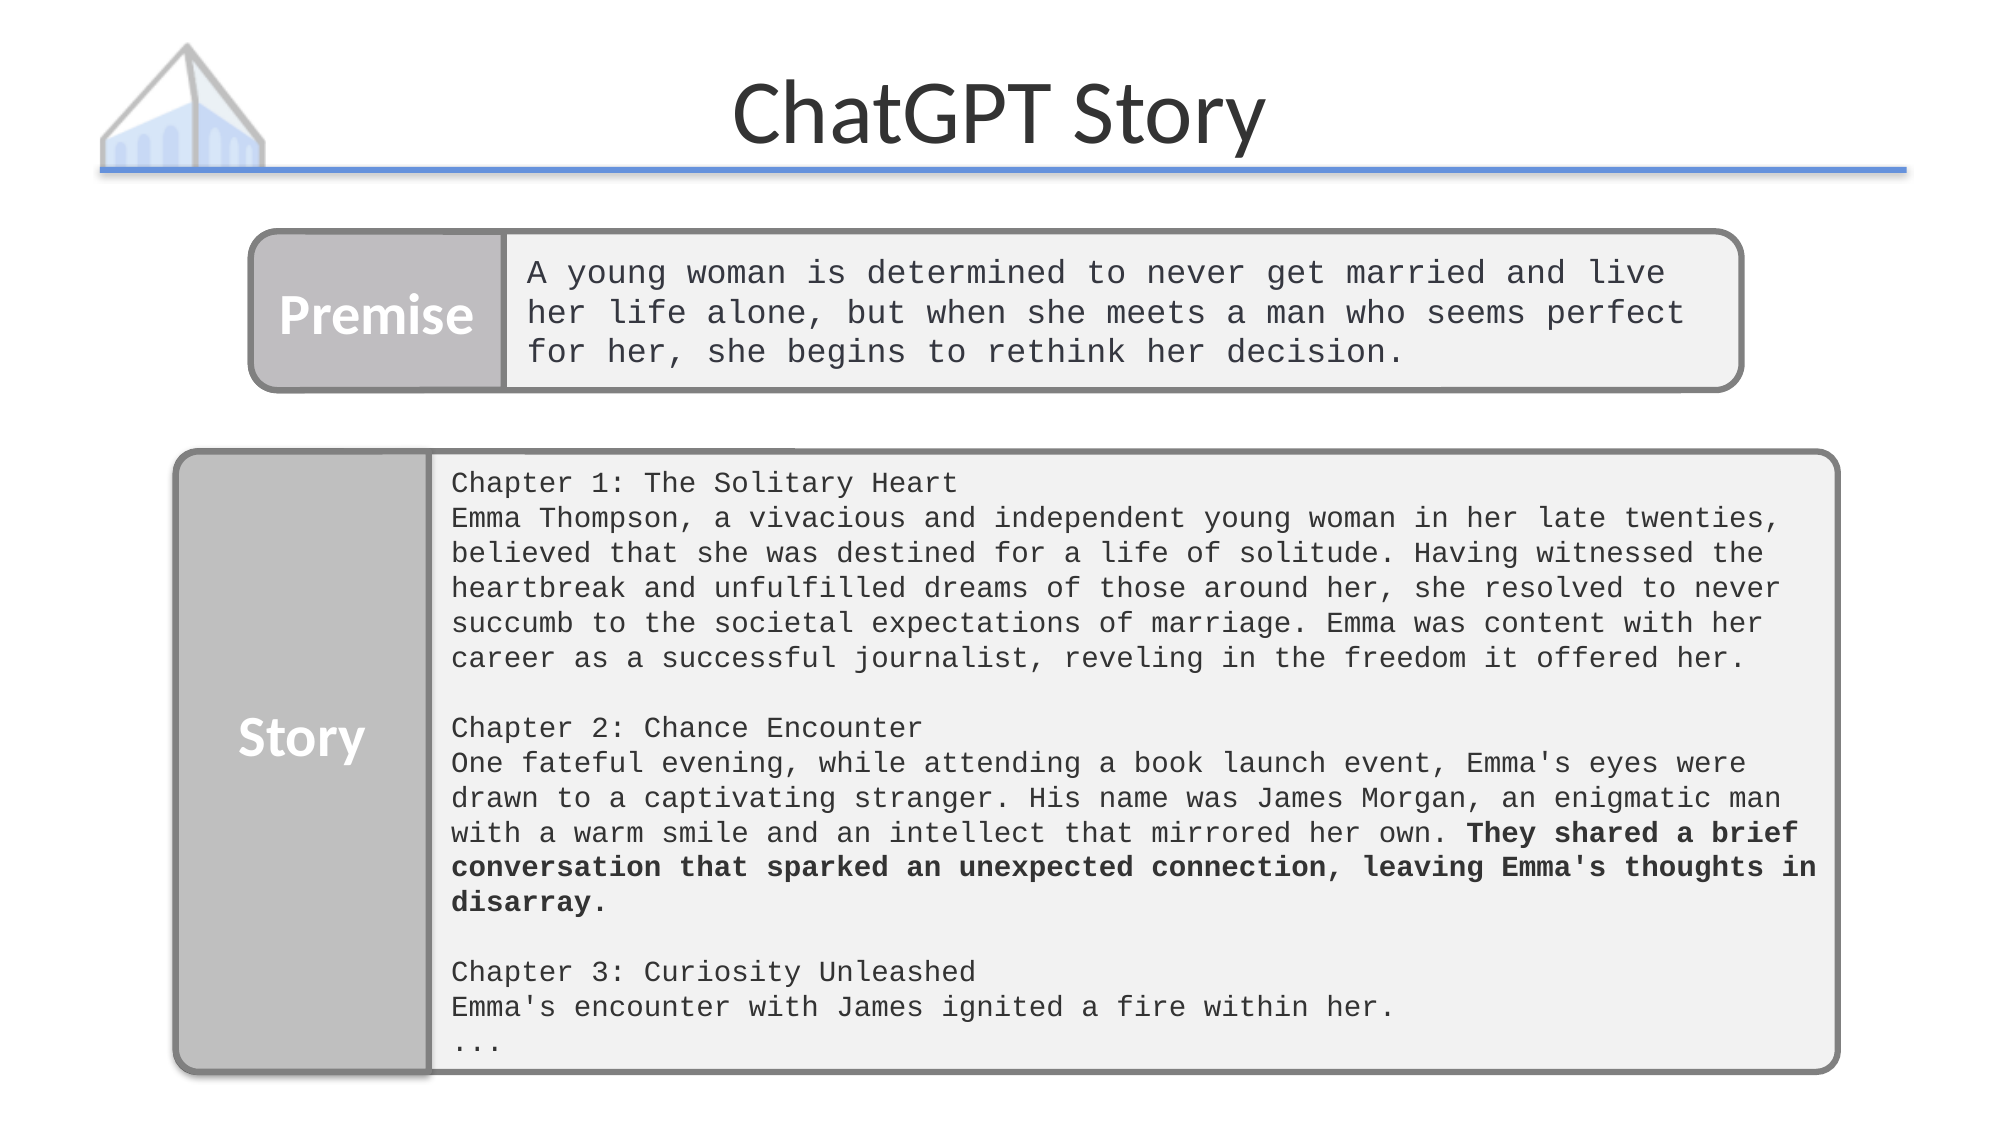

# ChatGPT Story
Premise

A young woman is determined to never get married and live her life alone, but when she meets a man who seems perfect for her, she begins to rethink her decision.

Chapter 1: The Solitary Heart
Emma Thompson, a vivacious and independent young woman in her late twenties, believed that she was destined for a life of solitude. Having witnessed the heartbreak and unfulfilled dreams of those around her, she resolved to never succumb to the societal expectations of marriage. Emma was content with her career as a successful journalist, reveling in the freedom it offered her.

Chapter 2: Chance Encounter
One fateful evening, while attending a book launch event, Emma's eyes were drawn to a captivating stranger. His name was James Morgan, an enigmatic man with a warm smile and an intellect that mirrored her own. They shared a brief conversation that sparked an unexpected connection, leaving Emma's thoughts in disarray.

Chapter 3: Curiosity Unleashed
Emma's encounter with James ignited a fire within her.
...

Story